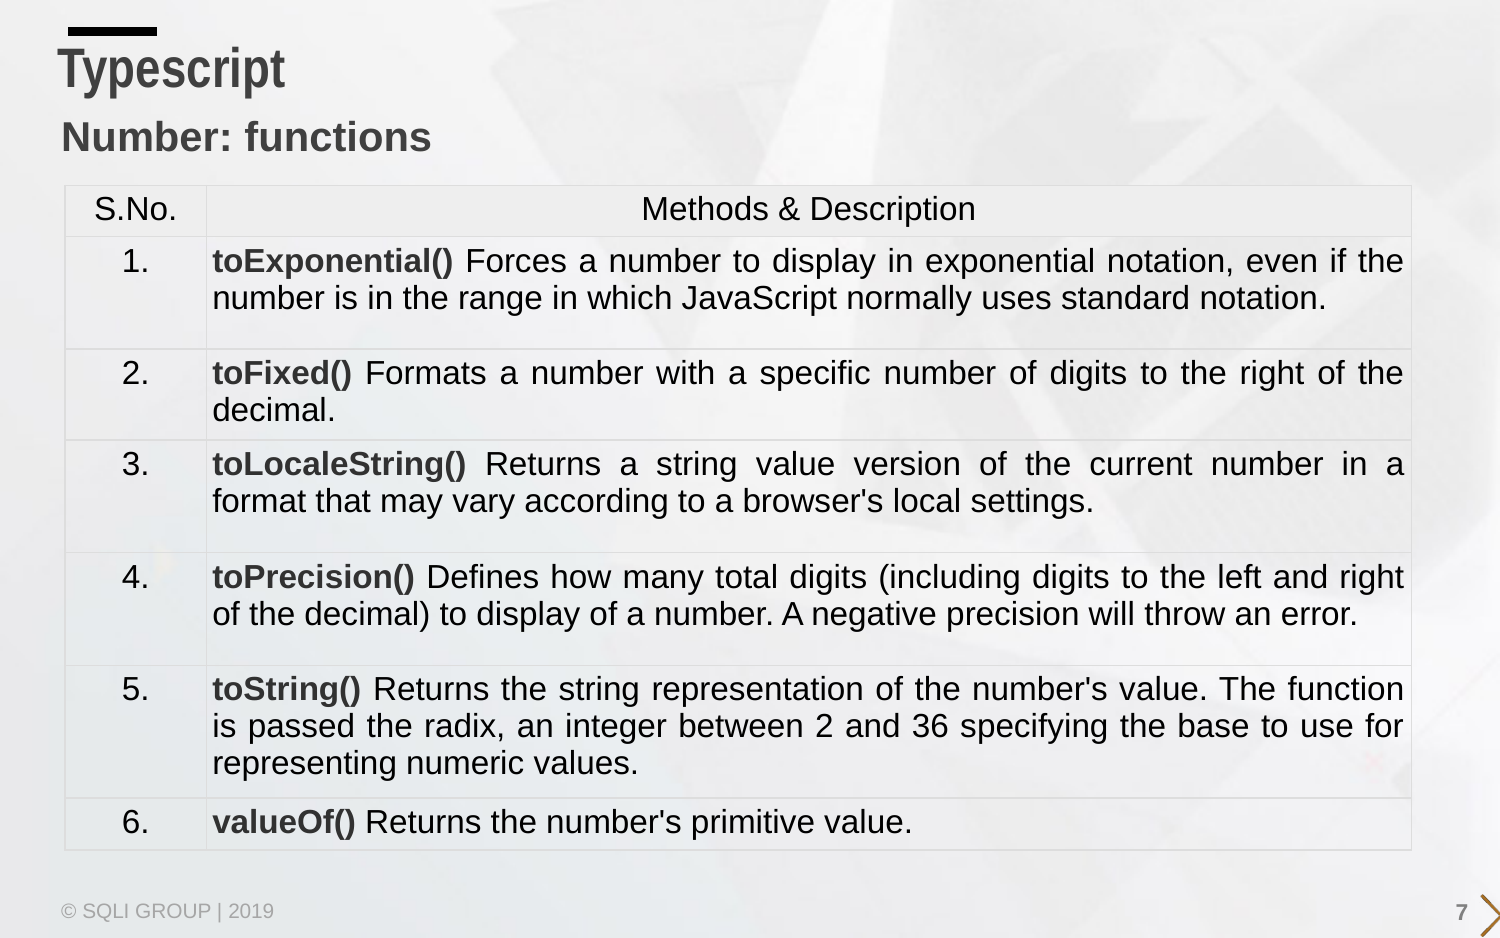

# Typescript
Number: functions
| S.No. | Methods & Description |
| --- | --- |
| 1. | toExponential() Forces a number to display in exponential notation, even if the number is in the range in which JavaScript normally uses standard notation. |
| 2. | toFixed() Formats a number with a specific number of digits to the right of the decimal. |
| 3. | toLocaleString() Returns a string value version of the current number in a format that may vary according to a browser's local settings. |
| 4. | toPrecision() Defines how many total digits (including digits to the left and right of the decimal) to display of a number. A negative precision will throw an error. |
| 5. | toString() Returns the string representation of the number's value. The function is passed the radix, an integer between 2 and 36 specifying the base to use for representing numeric values. |
| 6. | valueOf() Returns the number's primitive value. |

7
© SQLI GROUP | 2019